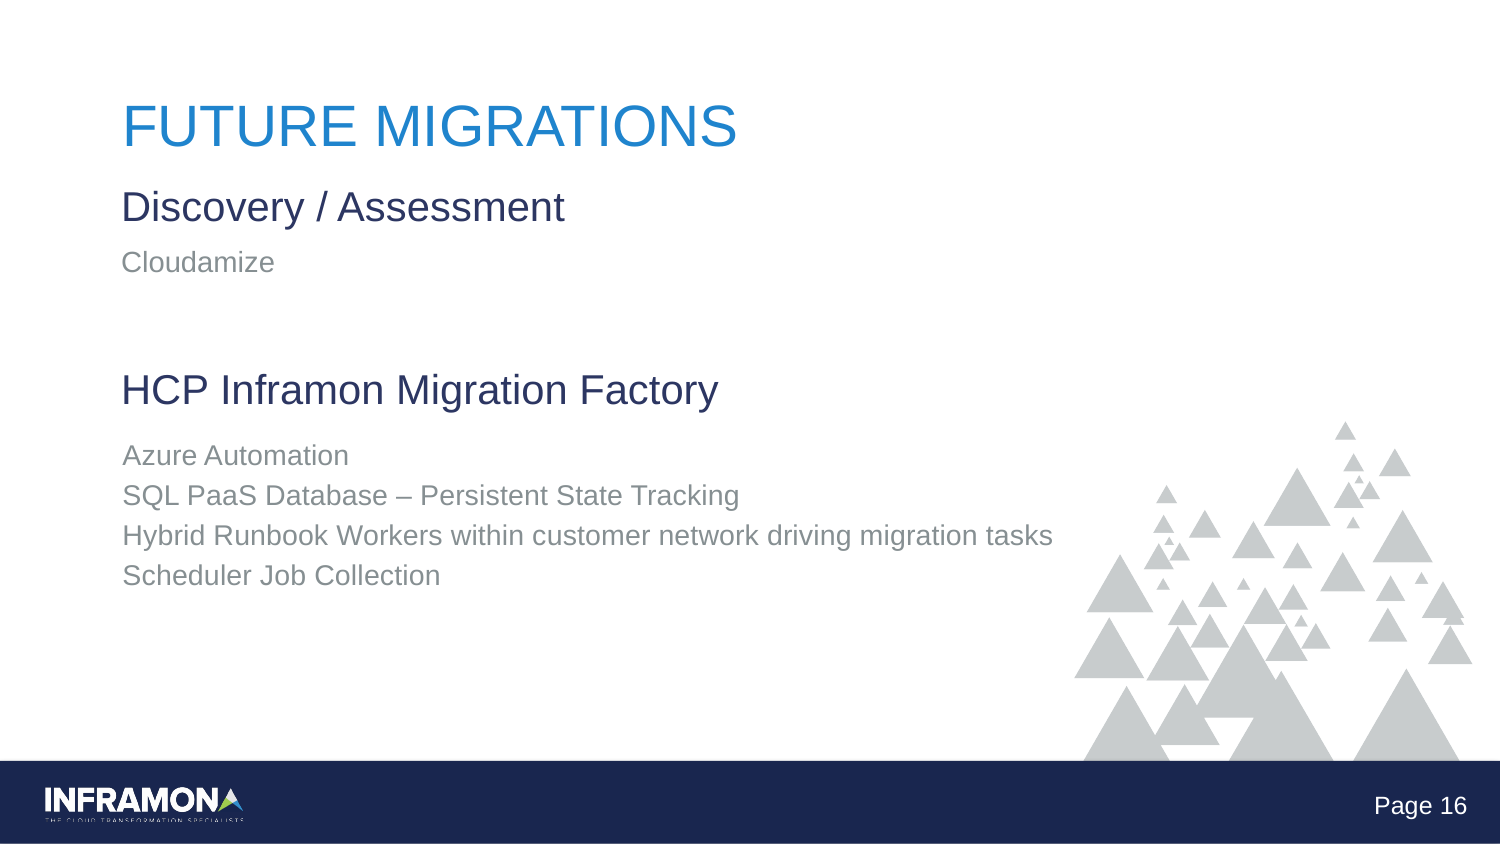

# Future migrations
Discovery / Assessment
Cloudamize
HCP Inframon Migration Factory
Azure Automation
SQL PaaS Database – Persistent State Tracking
Hybrid Runbook Workers within customer network driving migration tasks
Scheduler Job Collection

Page 16